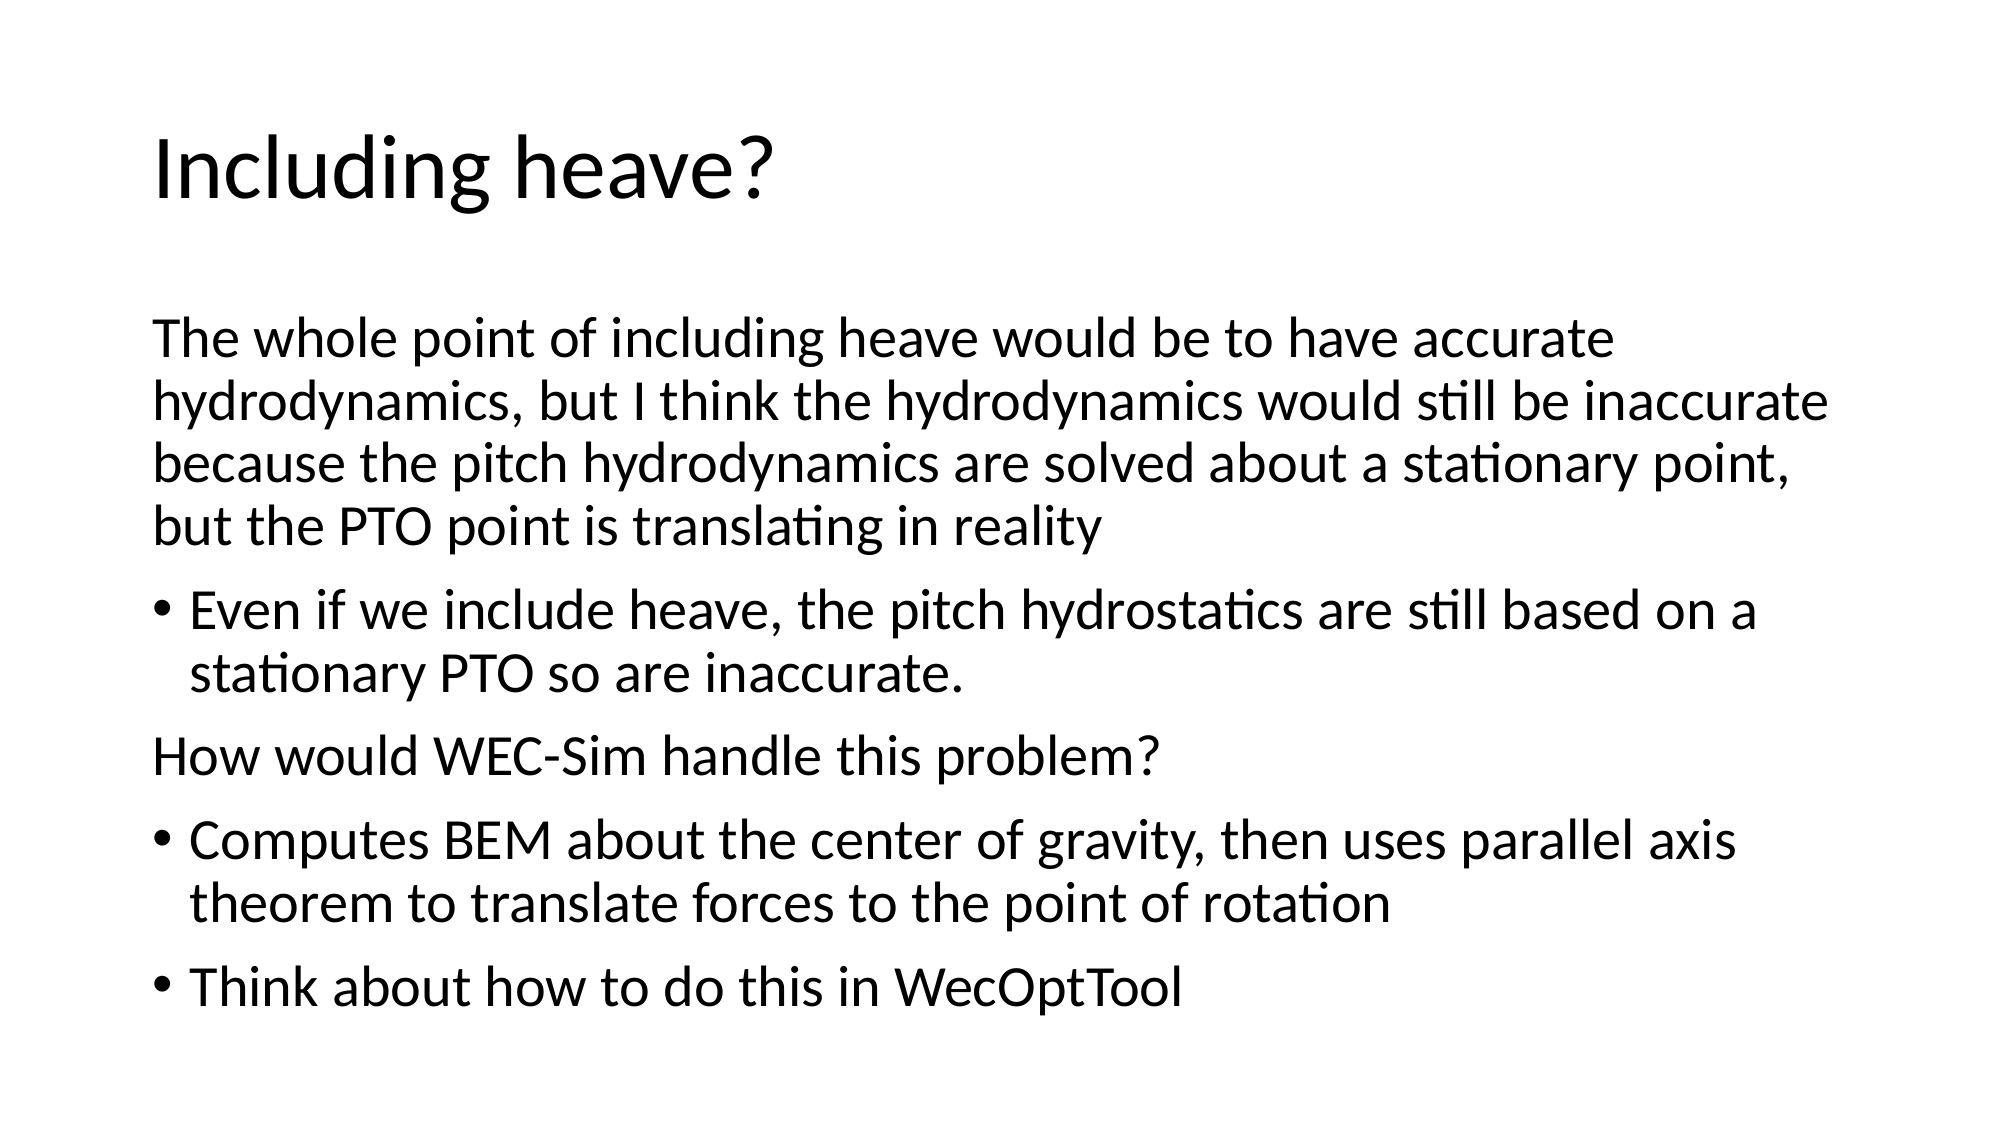

# Including heave?
The whole point of including heave would be to have accurate hydrodynamics, but I think the hydrodynamics would still be inaccurate because the pitch hydrodynamics are solved about a stationary point, but the PTO point is translating in reality
Even if we include heave, the pitch hydrostatics are still based on a stationary PTO so are inaccurate.
How would WEC-Sim handle this problem?
Computes BEM about the center of gravity, then uses parallel axis theorem to translate forces to the point of rotation
Think about how to do this in WecOptTool